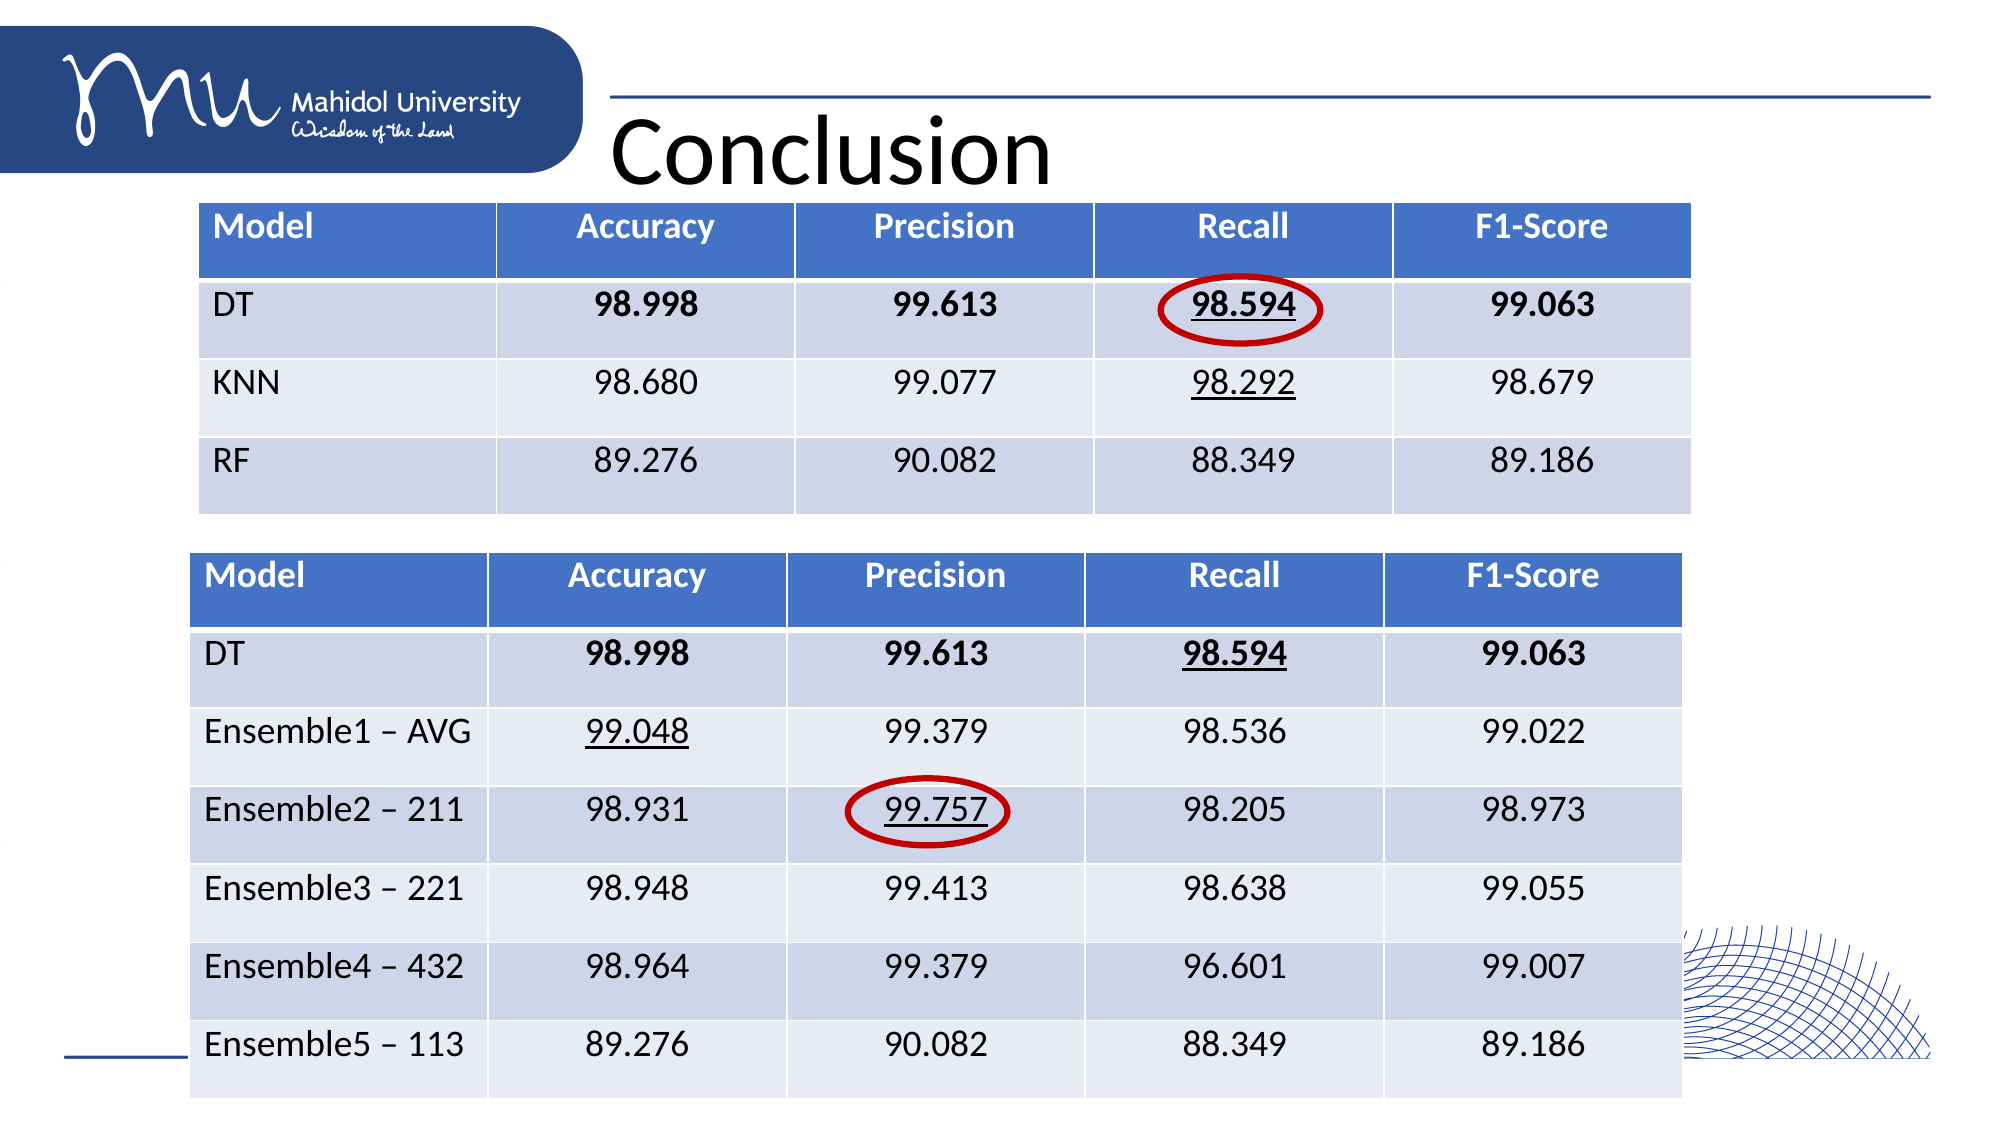

# Conclusion
| Model | Accuracy | Precision | Recall | F1-Score |
| --- | --- | --- | --- | --- |
| DT | 98.998 | 99.613 | 98.594 | 99.063 |
| KNN | 98.680 | 99.077 | 98.292 | 98.679 |
| RF | 89.276 | 90.082 | 88.349 | 89.186 |

| Model | Accuracy | Precision | Recall | F1-Score |
| --- | --- | --- | --- | --- |
| DT | 98.998 | 99.613 | 98.594 | 99.063 |
| Ensemble1 – AVG | 99.048 | 99.379 | 98.536 | 99.022 |
| Ensemble2 – 211 | 98.931 | 99.757 | 98.205 | 98.973 |
| Ensemble3 – 221 | 98.948 | 99.413 | 98.638 | 99.055 |
| Ensemble4 – 432 | 98.964 | 99.379 | 96.601 | 99.007 |
| Ensemble5 – 113 | 89.276 | 90.082 | 88.349 | 89.186 |